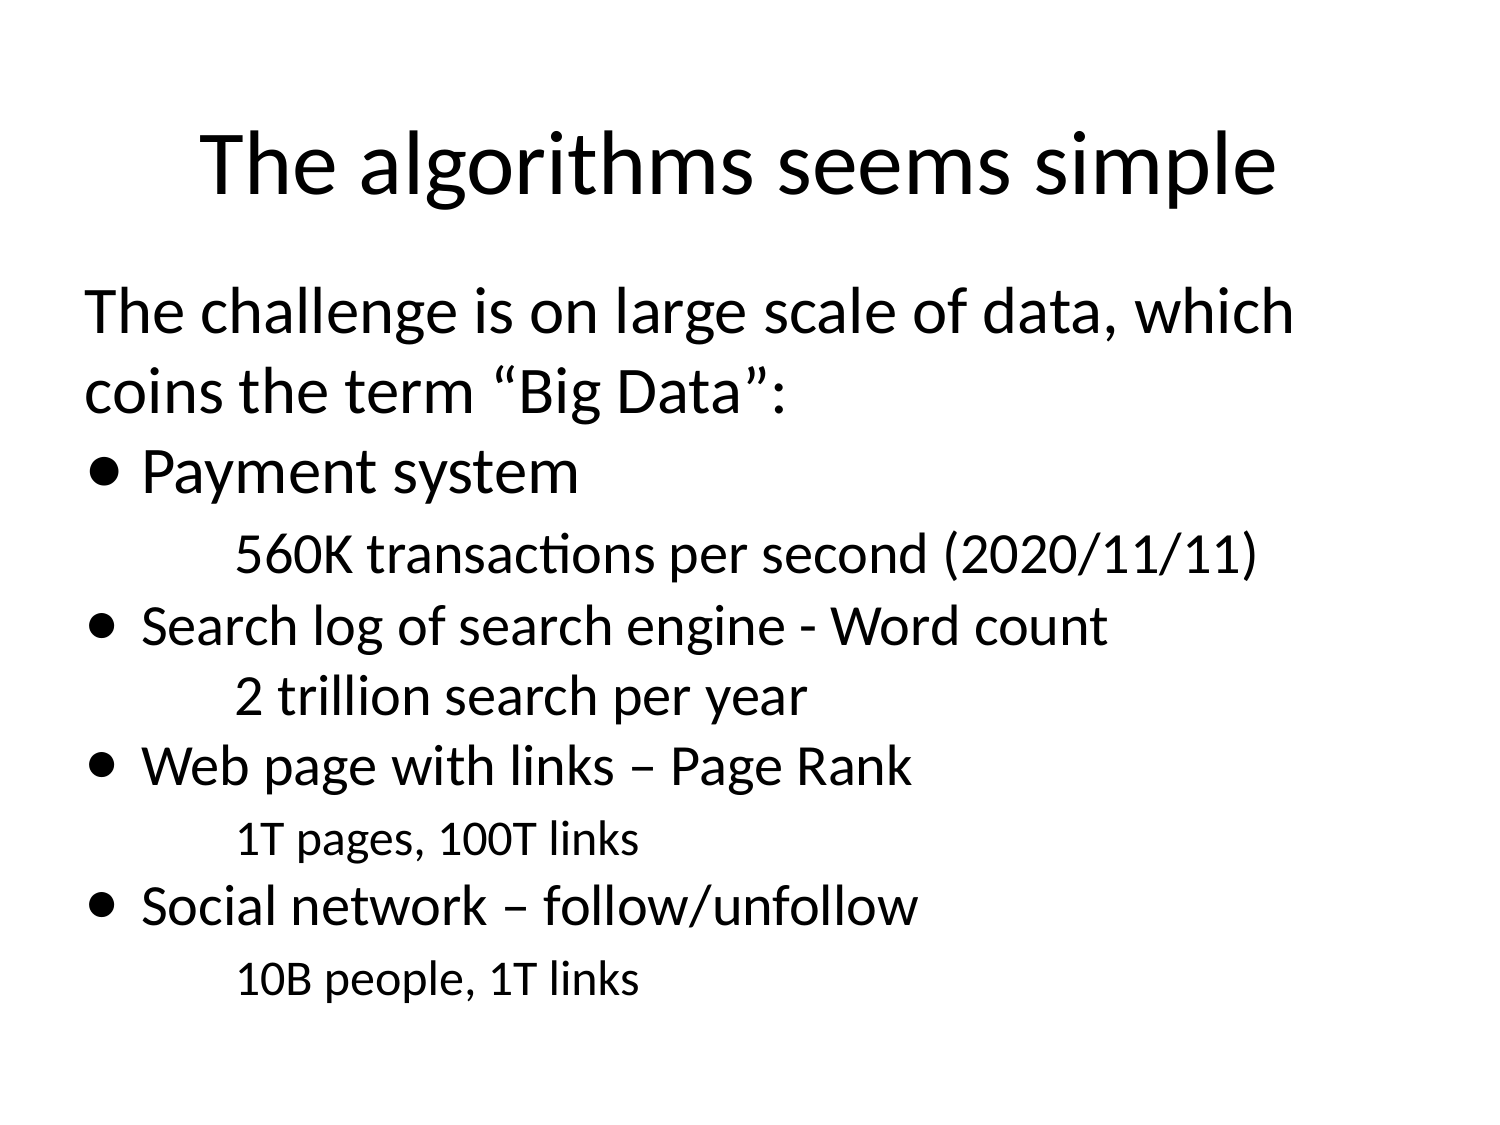

# The algorithms seems simple
The challenge is on large scale of data, which coins the term “Big Data”:
Payment system
	560K transactions per second (2020/11/11)
Search log of search engine - Word count
	2 trillion search per year
Web page with links – Page Rank
	1T pages, 100T links
Social network – follow/unfollow
	10B people, 1T links